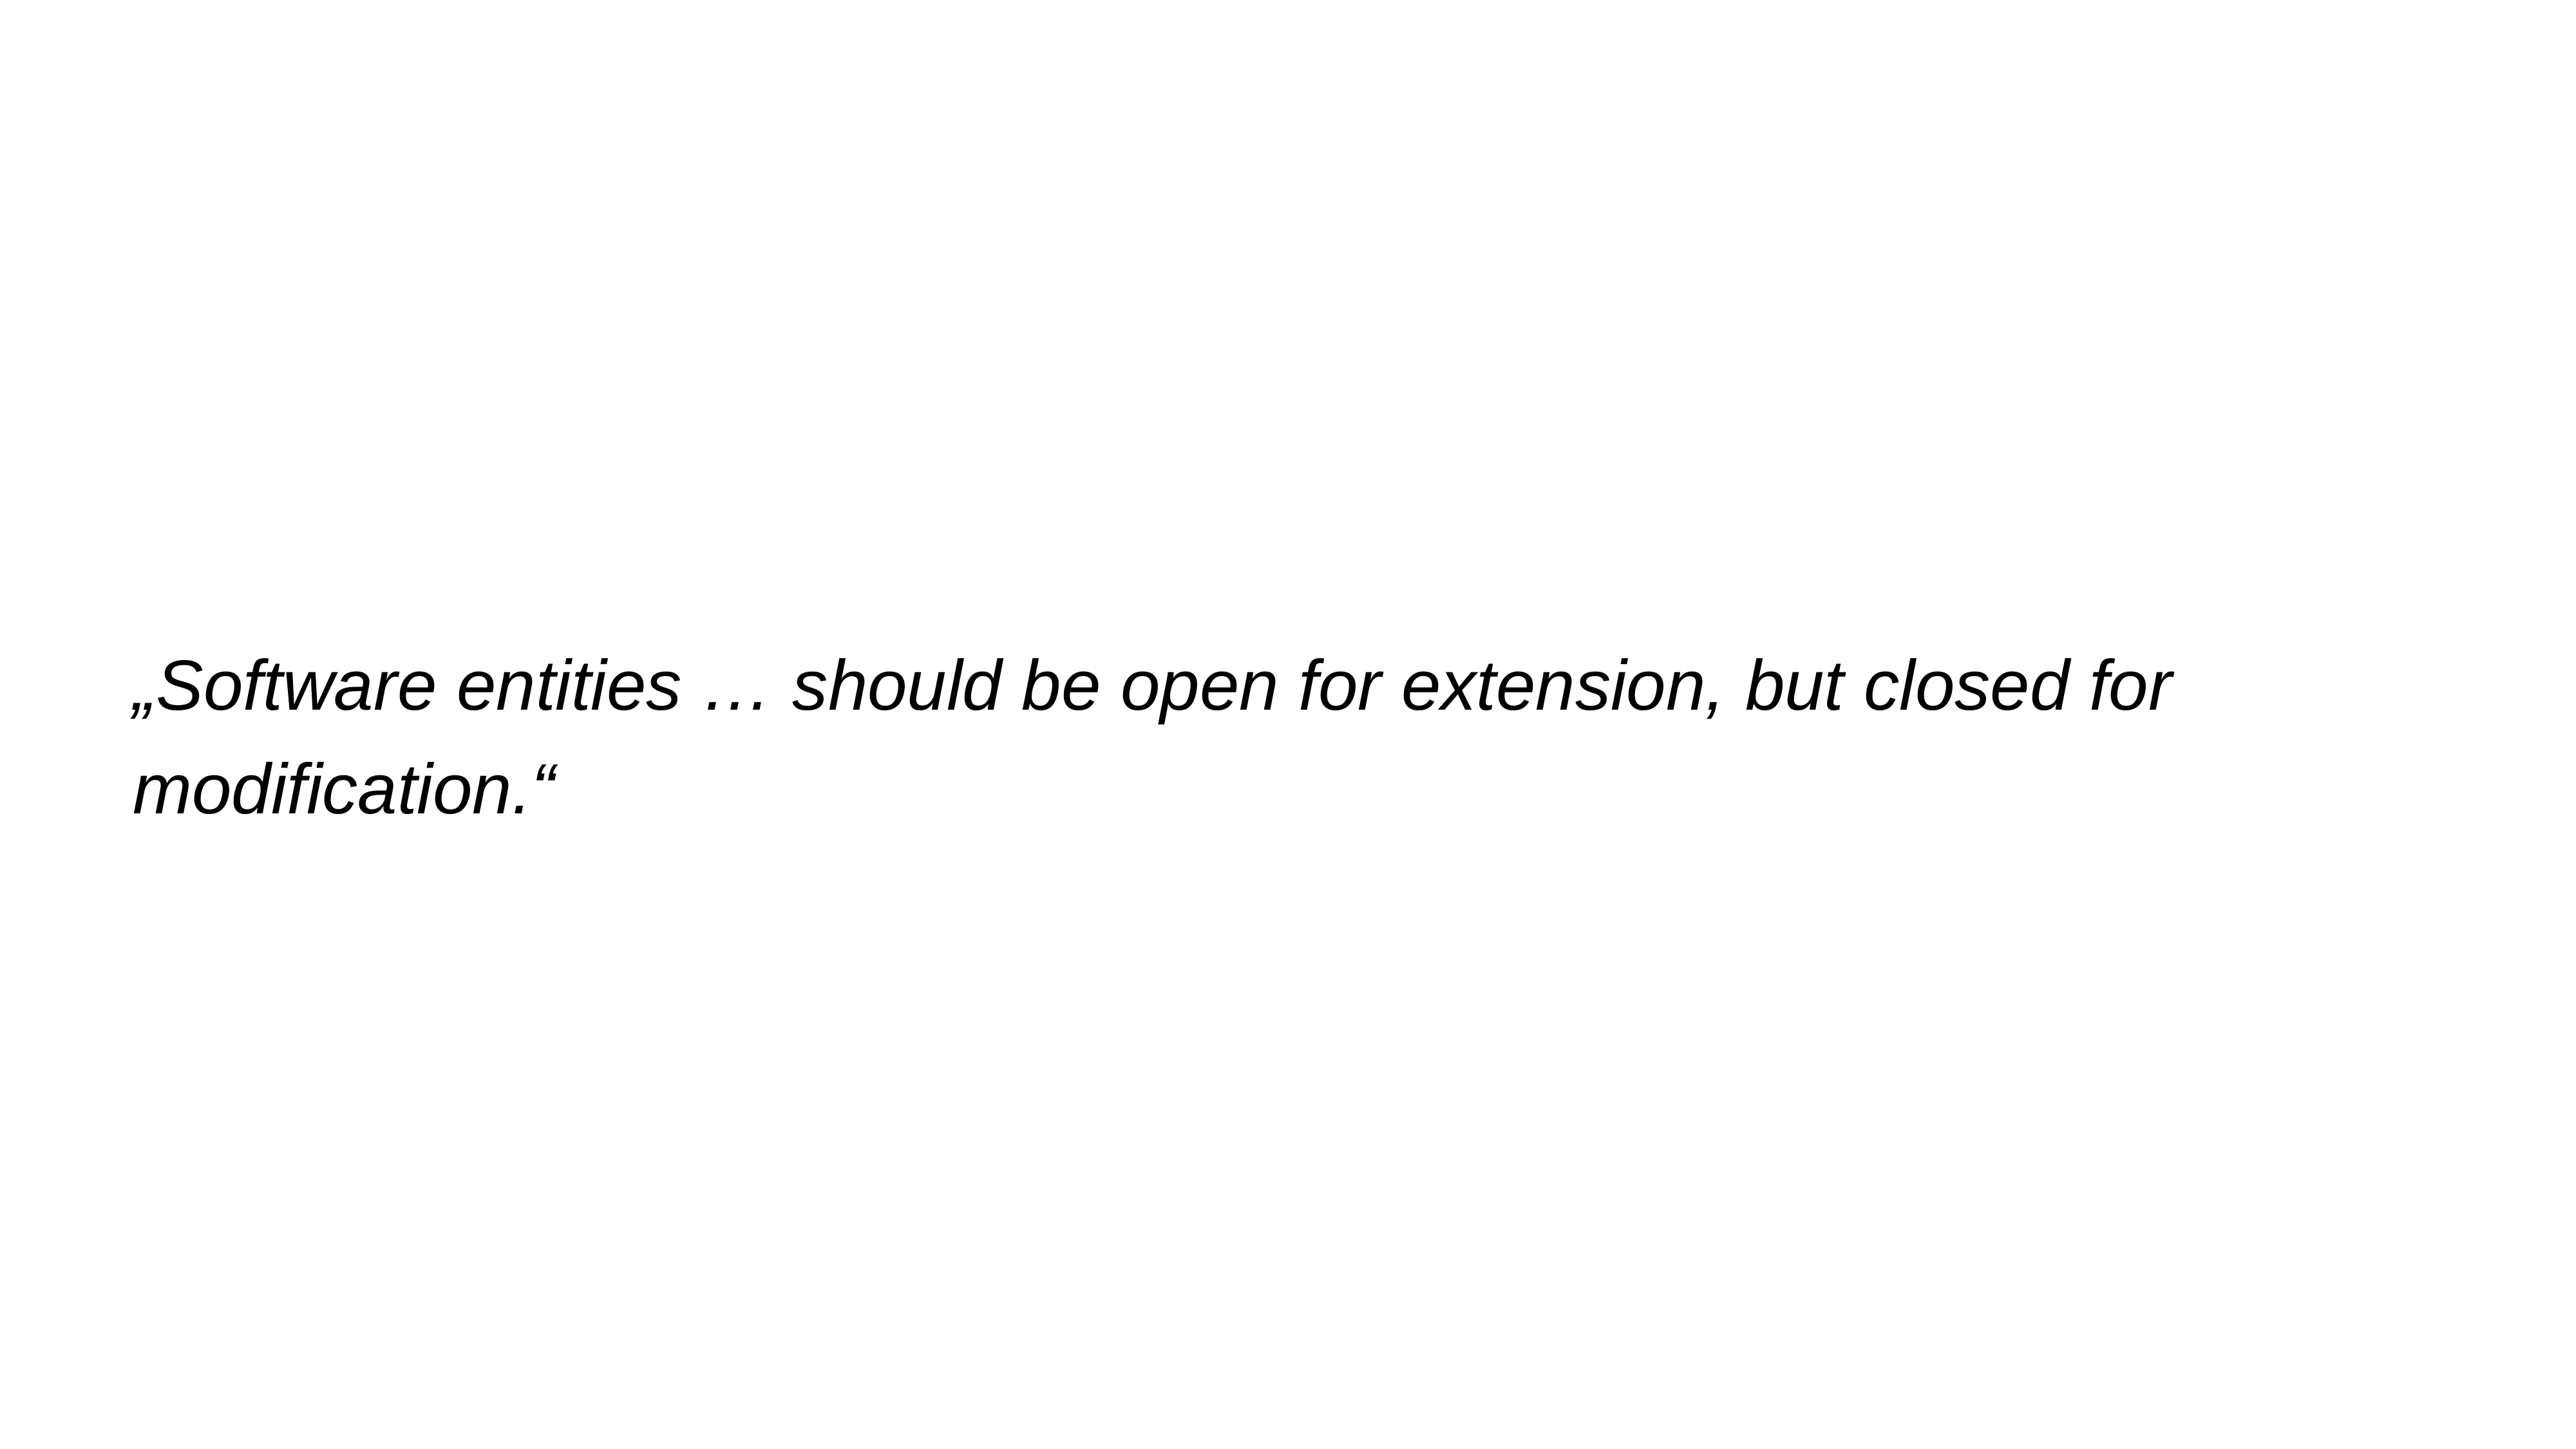

„Software entities … should be open for extension, but closed for modification.“